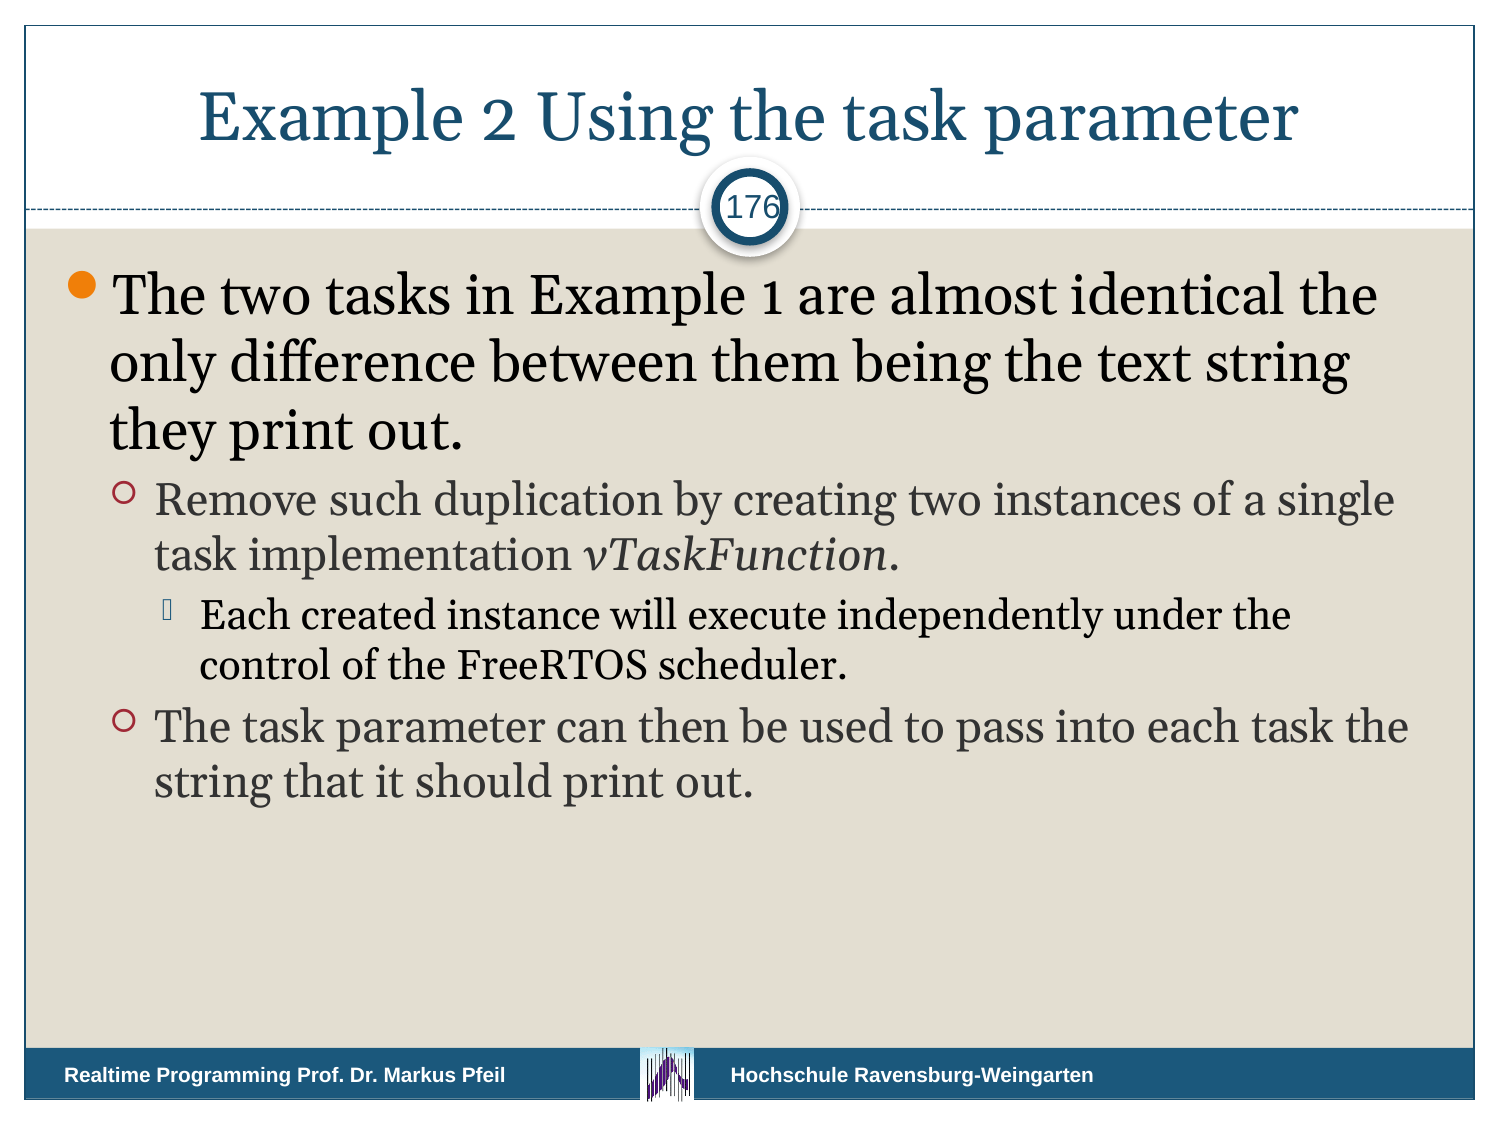

# Example 2 Using the task parameter
176
The two tasks in Example 1 are almost identical the only difference between them being the text string they print out.
Remove such duplication by creating two instances of a single task implementation vTaskFunction.
Each created instance will execute independently under the control of the FreeRTOS scheduler.
The task parameter can then be used to pass into each task the string that it should print out.
Realtime Programming Prof. Dr. Markus Pfeil